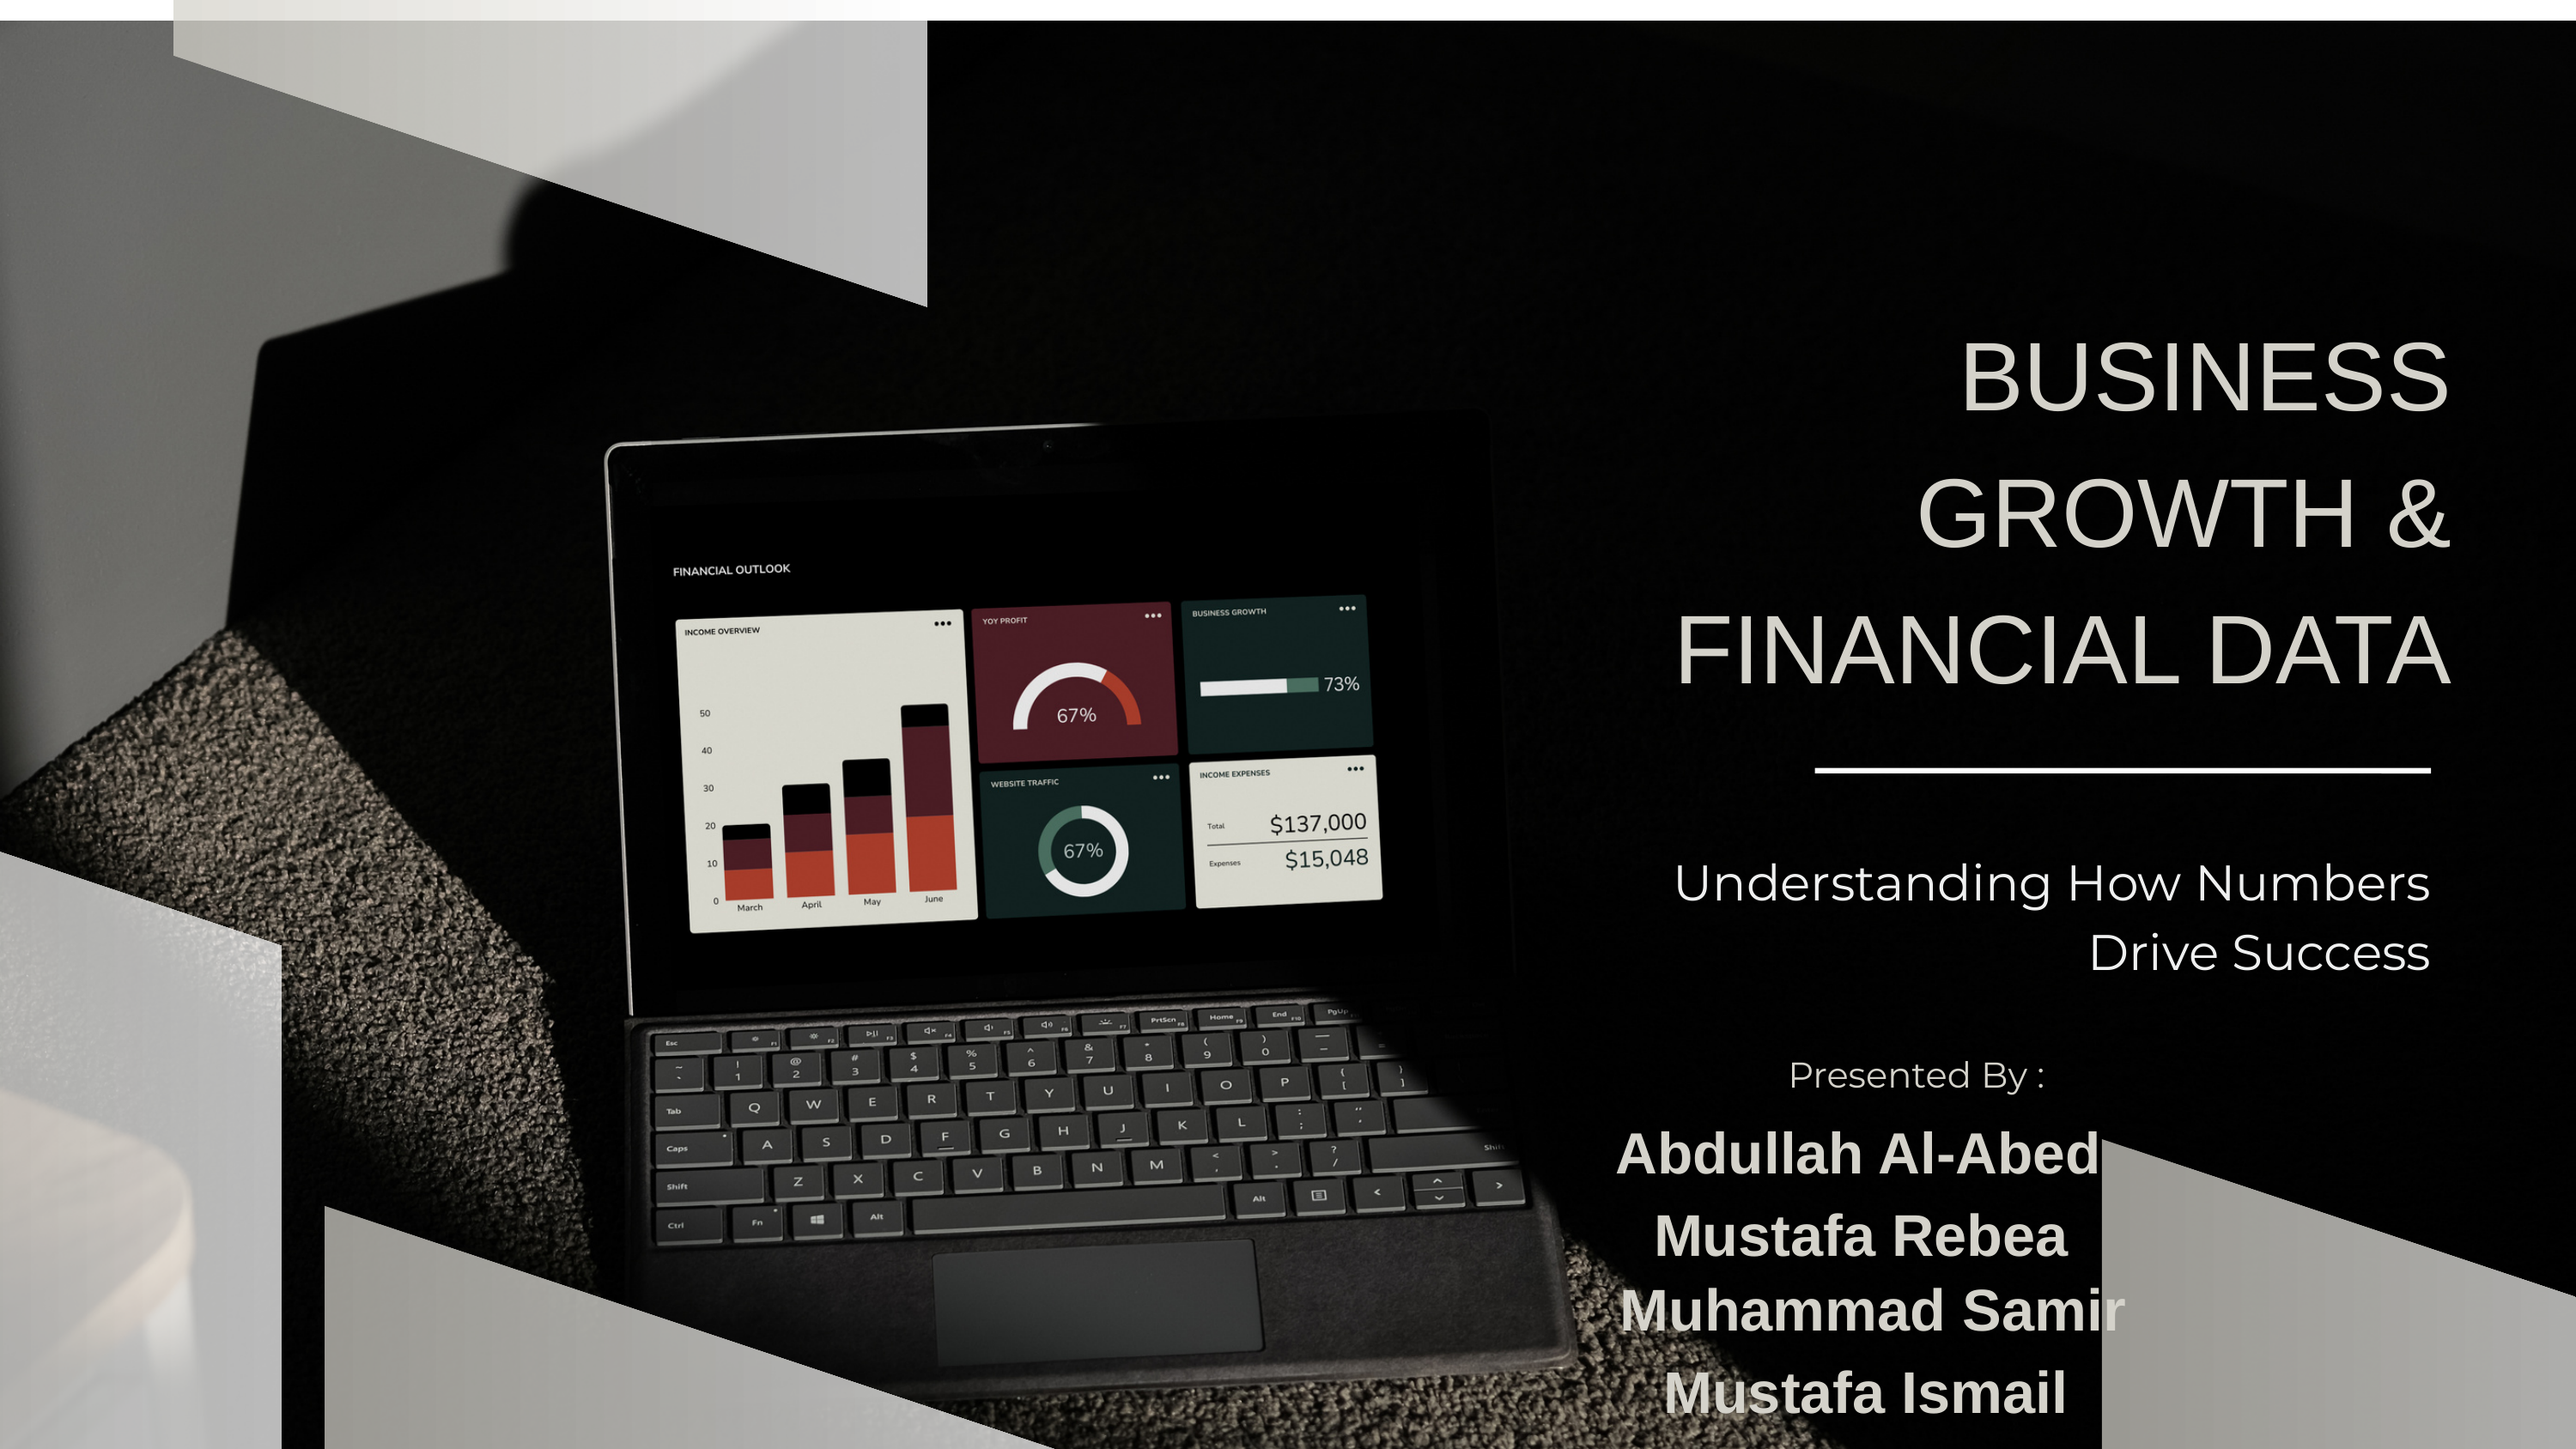

BUSINESS GROWTH & FINANCIAL DATA

Understanding How Numbers Drive Success

Presented By :
Abdullah Al-Abed

Mustafa Rebea
Muhammad Samir
Mustafa Ismail